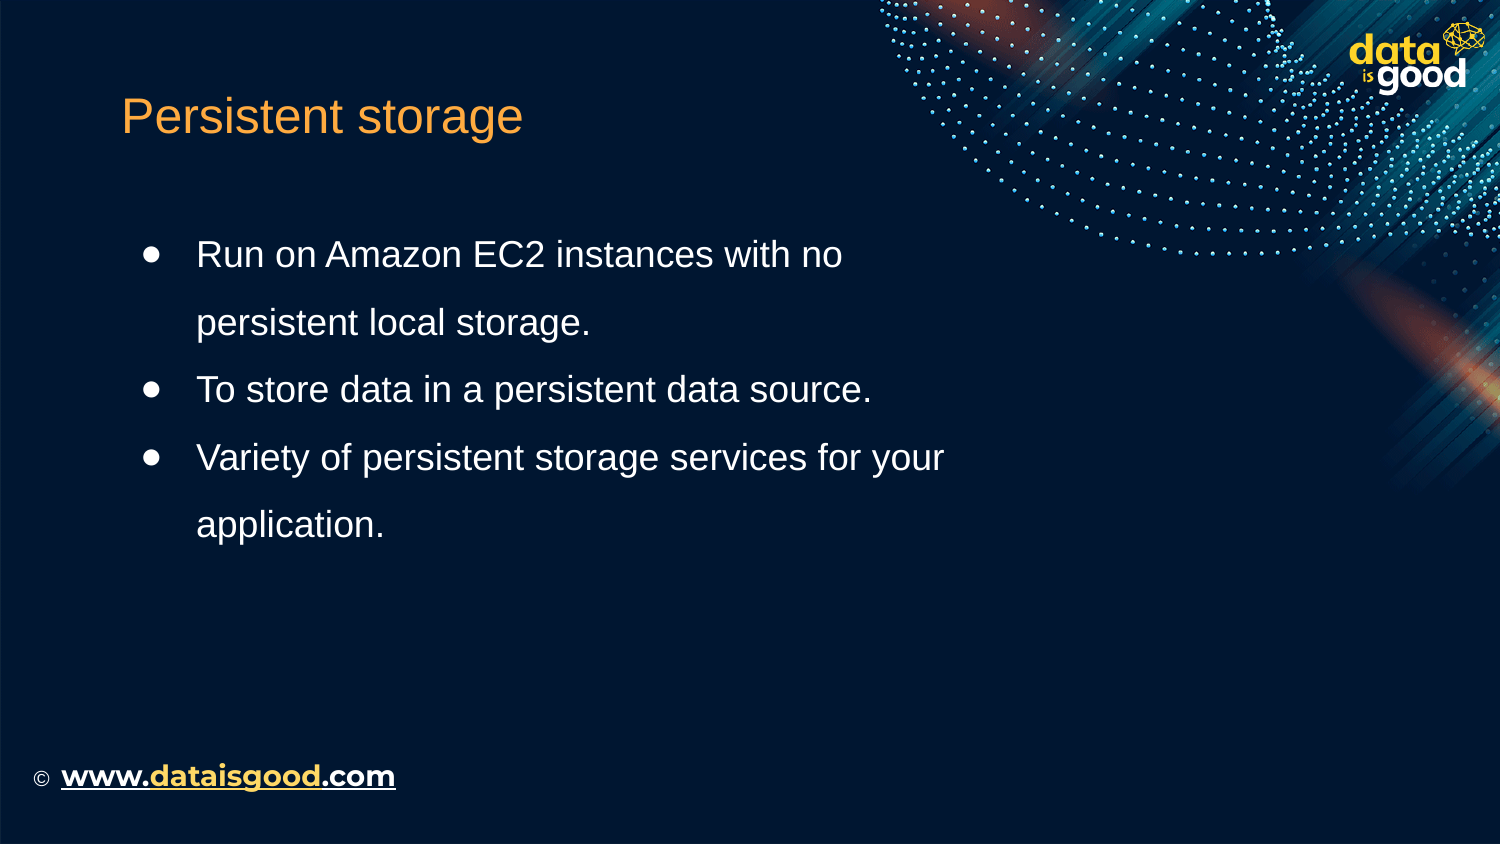

# Persistent storage
Run on Amazon EC2 instances with no persistent local storage.
To store data in a persistent data source.
Variety of persistent storage services for your application.